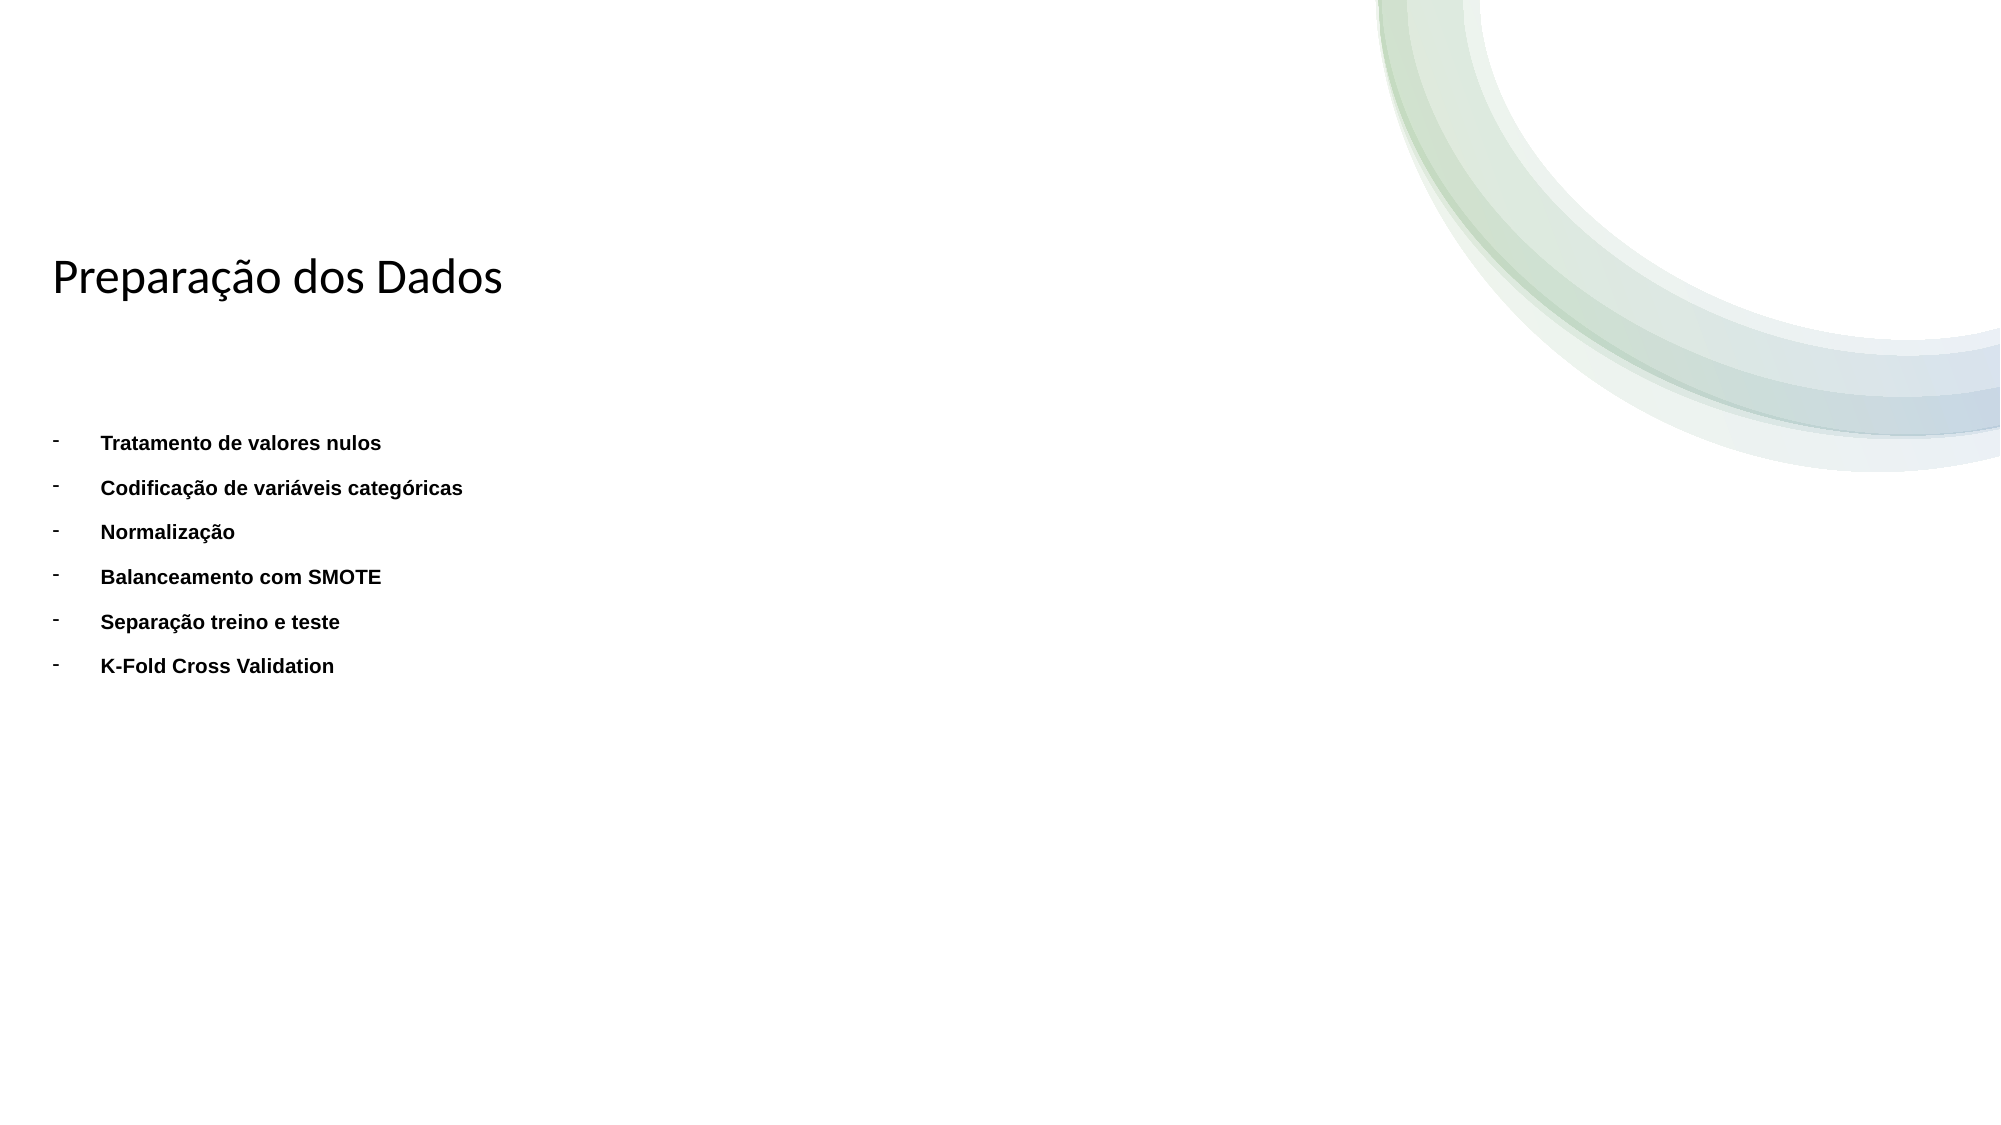

Preparação dos Dados

Tratamento de valores nulos

Codificação de variáveis categóricas

Normalização

Balanceamento com SMOTE

Separação treino e teste

K-Fold Cross Validation